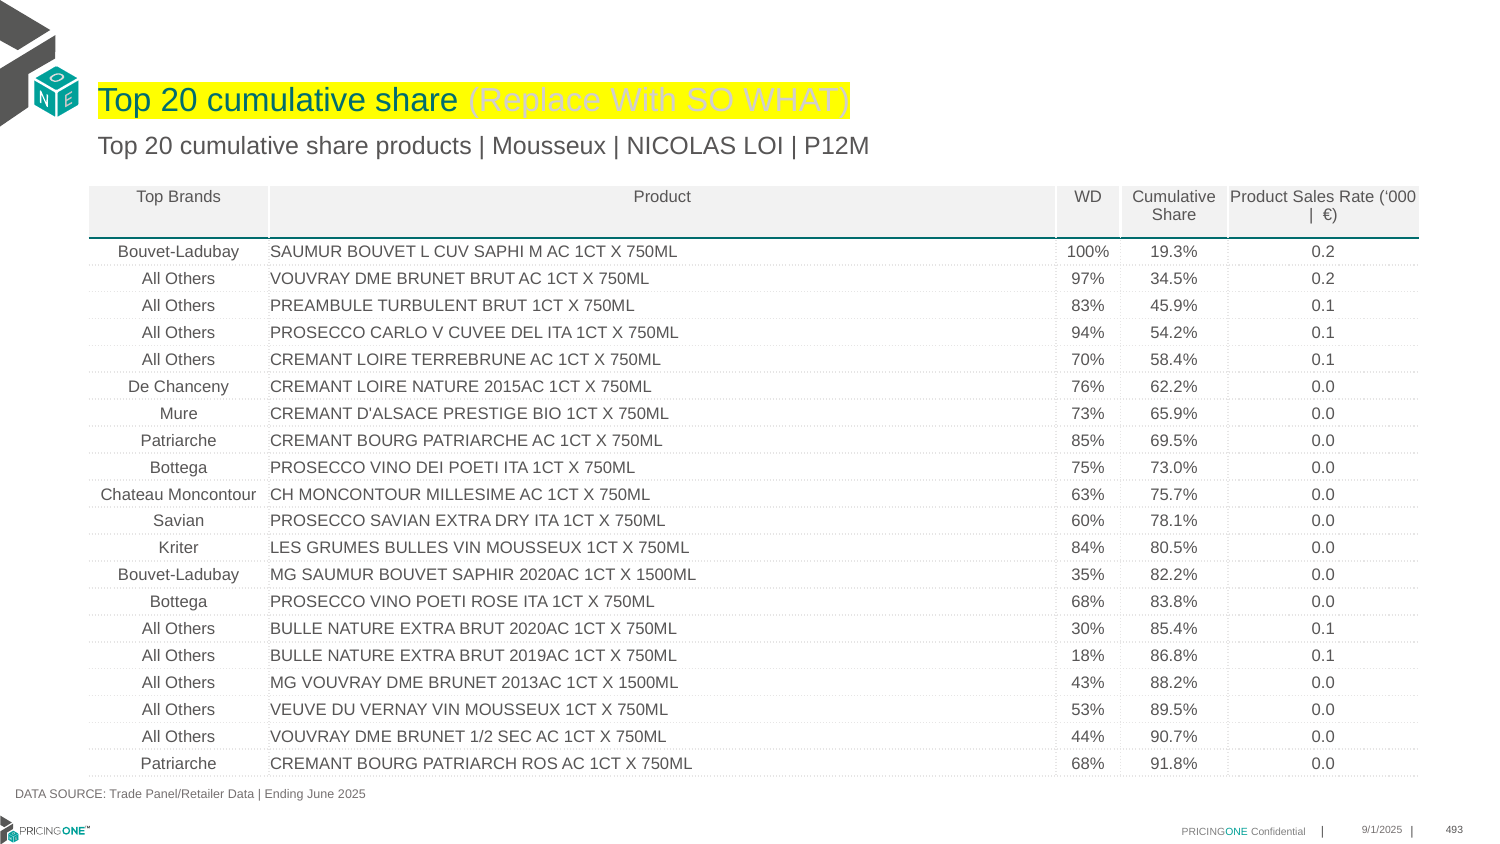

# Top 20 cumulative share (Replace With SO WHAT)
Top 20 cumulative share products | Mousseux | NICOLAS LOI | P12M
| Top Brands | Product | WD | Cumulative Share | Product Sales Rate (‘000 | €) |
| --- | --- | --- | --- | --- |
| Bouvet-Ladubay | SAUMUR BOUVET L CUV SAPHI M AC 1CT X 750ML | 100% | 19.3% | 0.2 |
| All Others | VOUVRAY DME BRUNET BRUT AC 1CT X 750ML | 97% | 34.5% | 0.2 |
| All Others | PREAMBULE TURBULENT BRUT 1CT X 750ML | 83% | 45.9% | 0.1 |
| All Others | PROSECCO CARLO V CUVEE DEL ITA 1CT X 750ML | 94% | 54.2% | 0.1 |
| All Others | CREMANT LOIRE TERREBRUNE AC 1CT X 750ML | 70% | 58.4% | 0.1 |
| De Chanceny | CREMANT LOIRE NATURE 2015AC 1CT X 750ML | 76% | 62.2% | 0.0 |
| Mure | CREMANT D'ALSACE PRESTIGE BIO 1CT X 750ML | 73% | 65.9% | 0.0 |
| Patriarche | CREMANT BOURG PATRIARCHE AC 1CT X 750ML | 85% | 69.5% | 0.0 |
| Bottega | PROSECCO VINO DEI POETI ITA 1CT X 750ML | 75% | 73.0% | 0.0 |
| Chateau Moncontour | CH MONCONTOUR MILLESIME AC 1CT X 750ML | 63% | 75.7% | 0.0 |
| Savian | PROSECCO SAVIAN EXTRA DRY ITA 1CT X 750ML | 60% | 78.1% | 0.0 |
| Kriter | LES GRUMES BULLES VIN MOUSSEUX 1CT X 750ML | 84% | 80.5% | 0.0 |
| Bouvet-Ladubay | MG SAUMUR BOUVET SAPHIR 2020AC 1CT X 1500ML | 35% | 82.2% | 0.0 |
| Bottega | PROSECCO VINO POETI ROSE ITA 1CT X 750ML | 68% | 83.8% | 0.0 |
| All Others | BULLE NATURE EXTRA BRUT 2020AC 1CT X 750ML | 30% | 85.4% | 0.1 |
| All Others | BULLE NATURE EXTRA BRUT 2019AC 1CT X 750ML | 18% | 86.8% | 0.1 |
| All Others | MG VOUVRAY DME BRUNET 2013AC 1CT X 1500ML | 43% | 88.2% | 0.0 |
| All Others | VEUVE DU VERNAY VIN MOUSSEUX 1CT X 750ML | 53% | 89.5% | 0.0 |
| All Others | VOUVRAY DME BRUNET 1/2 SEC AC 1CT X 750ML | 44% | 90.7% | 0.0 |
| Patriarche | CREMANT BOURG PATRIARCH ROS AC 1CT X 750ML | 68% | 91.8% | 0.0 |
DATA SOURCE: Trade Panel/Retailer Data | Ending June 2025

9/1/2025
493